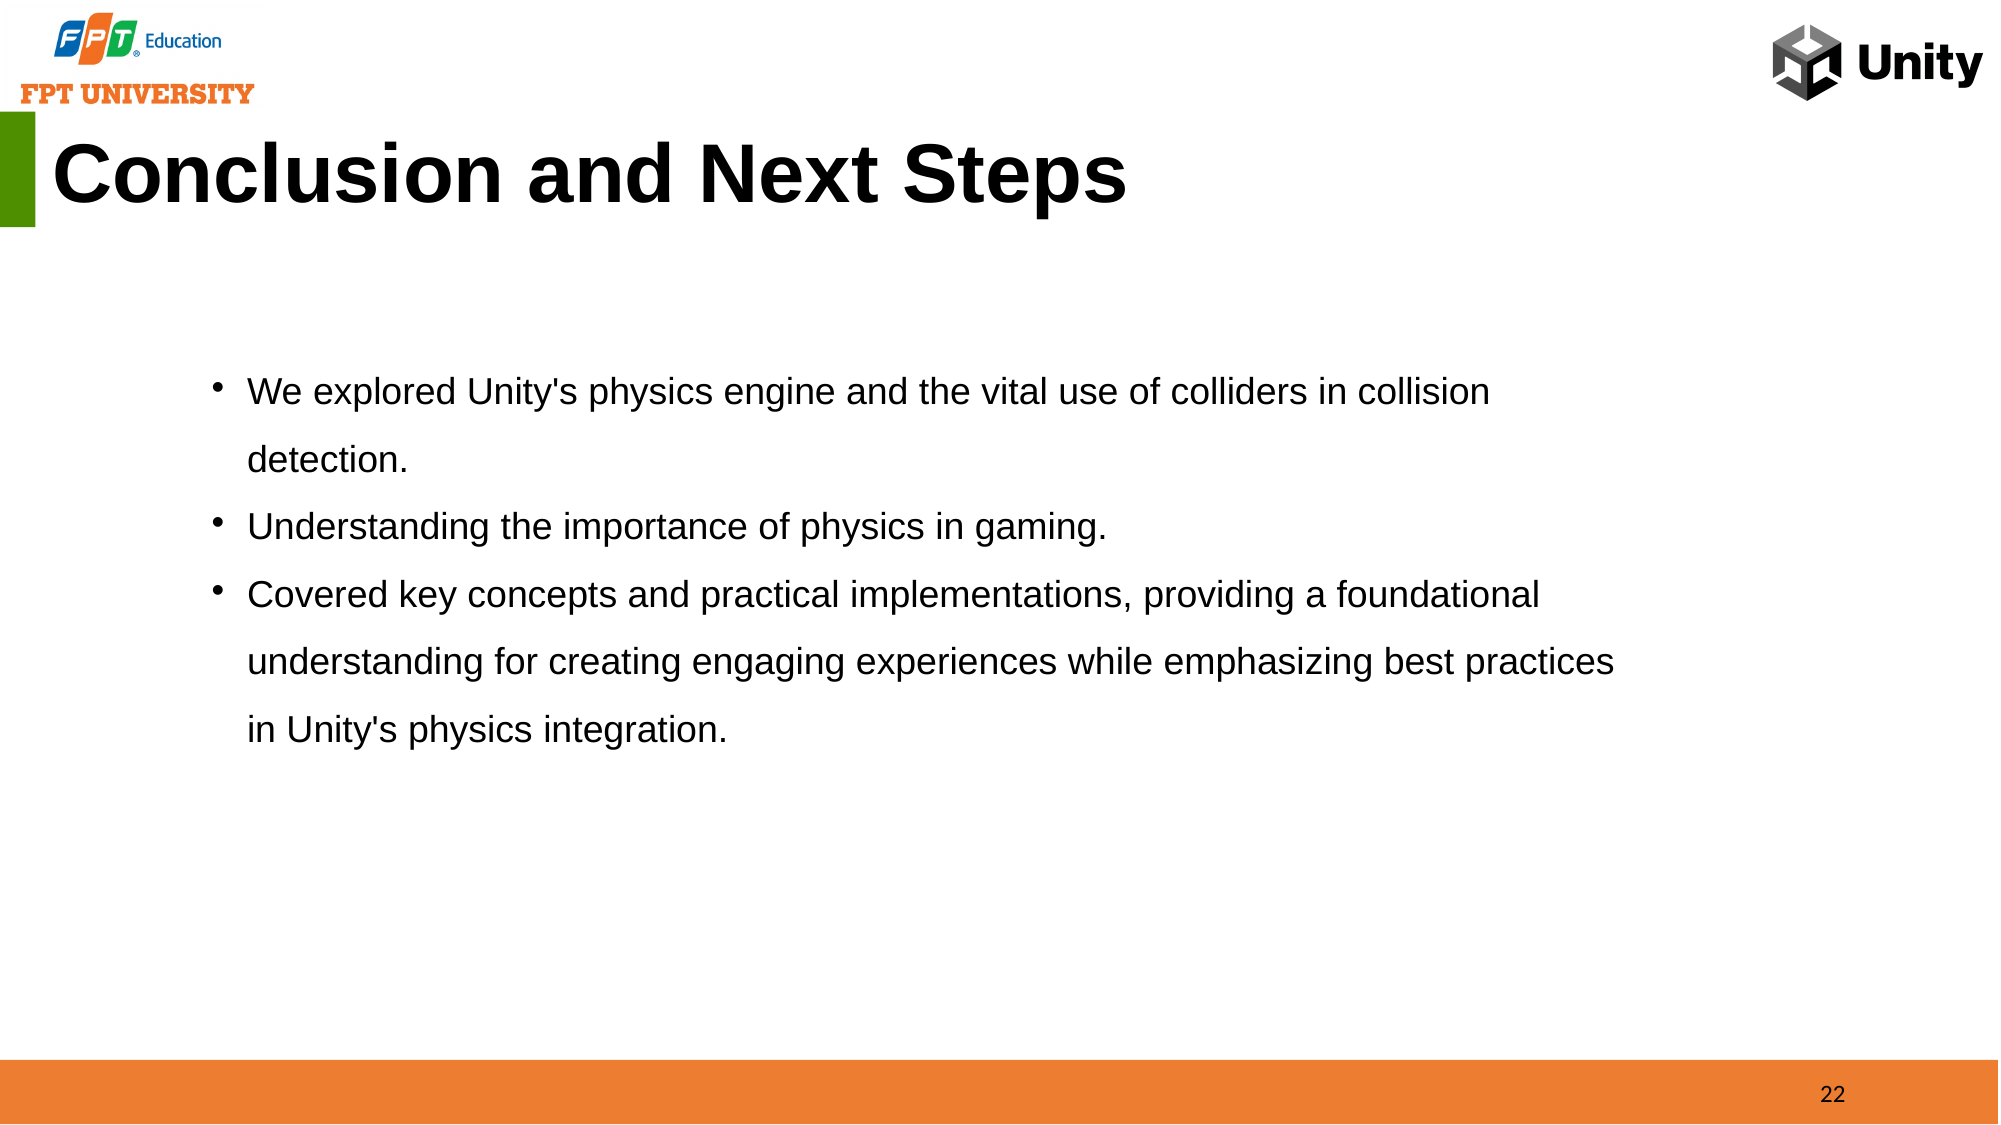

Conclusion and Next Steps

We explored Unity's physics engine and the vital use of colliders in collision detection.
Understanding the importance of physics in gaming.
Covered key concepts and practical implementations, providing a foundational understanding for creating engaging experiences while emphasizing best practices in Unity's physics integration.
22